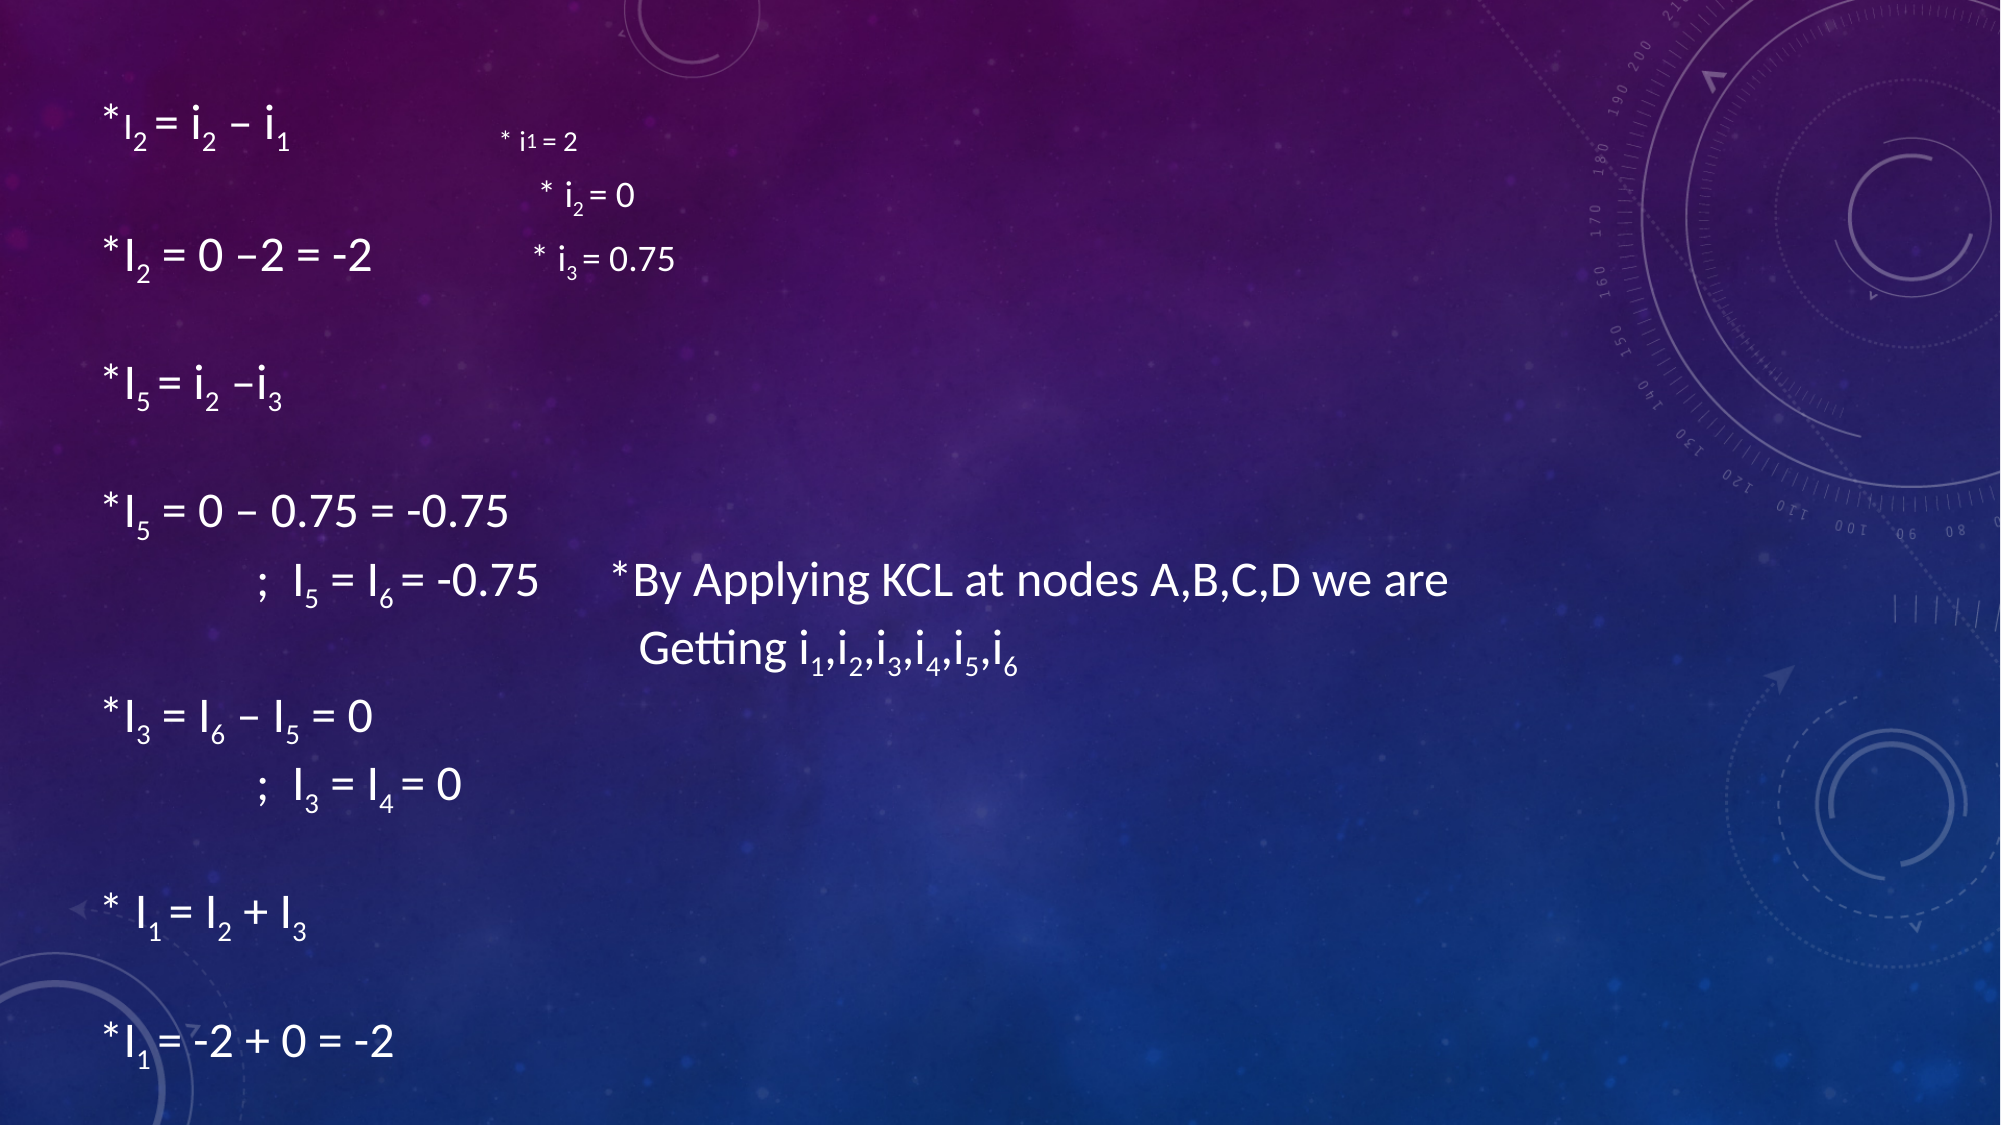

*I2 = i2 – i1                                * i1 = 2
                                       * i2 = 0
*I2 = 0 –2 = -2              * i3 = 0.75

*I5 = i2 –i3

*I5 = 0 – 0.75 = -0.75
              ;  I5 = I6 = -0.75      *By Applying KCL at nodes A,B,C,D we are
                                                Getting i1,i2,i3,i4,i5,i6
*I3 = I6 – I5 = 0
              ;  I3 = I4 = 0

* I1 = I2 + I3

*I1 = -2 + 0 = -2